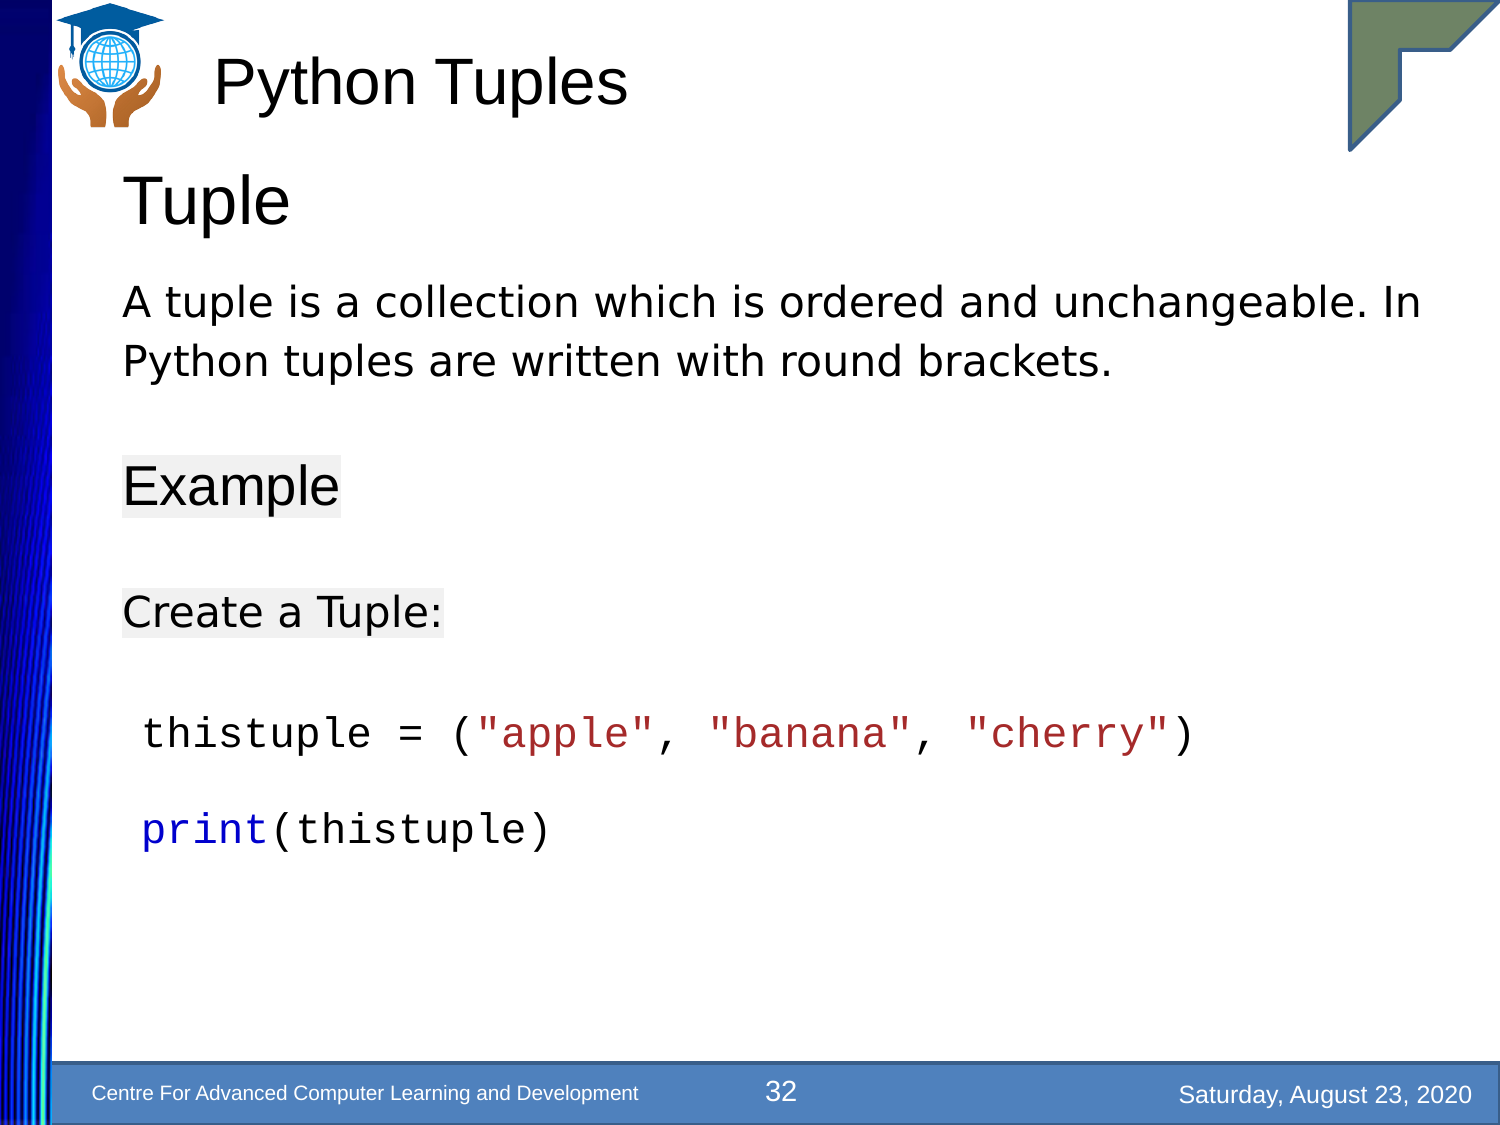

# Python Tuples
Tuple
A tuple is a collection which is ordered and unchangeable. In Python tuples are written with round brackets.
Example
Create a Tuple:
thistuple = ("apple", "banana", "cherry")
print(thistuple)

32
Saturday, August 23, 2020